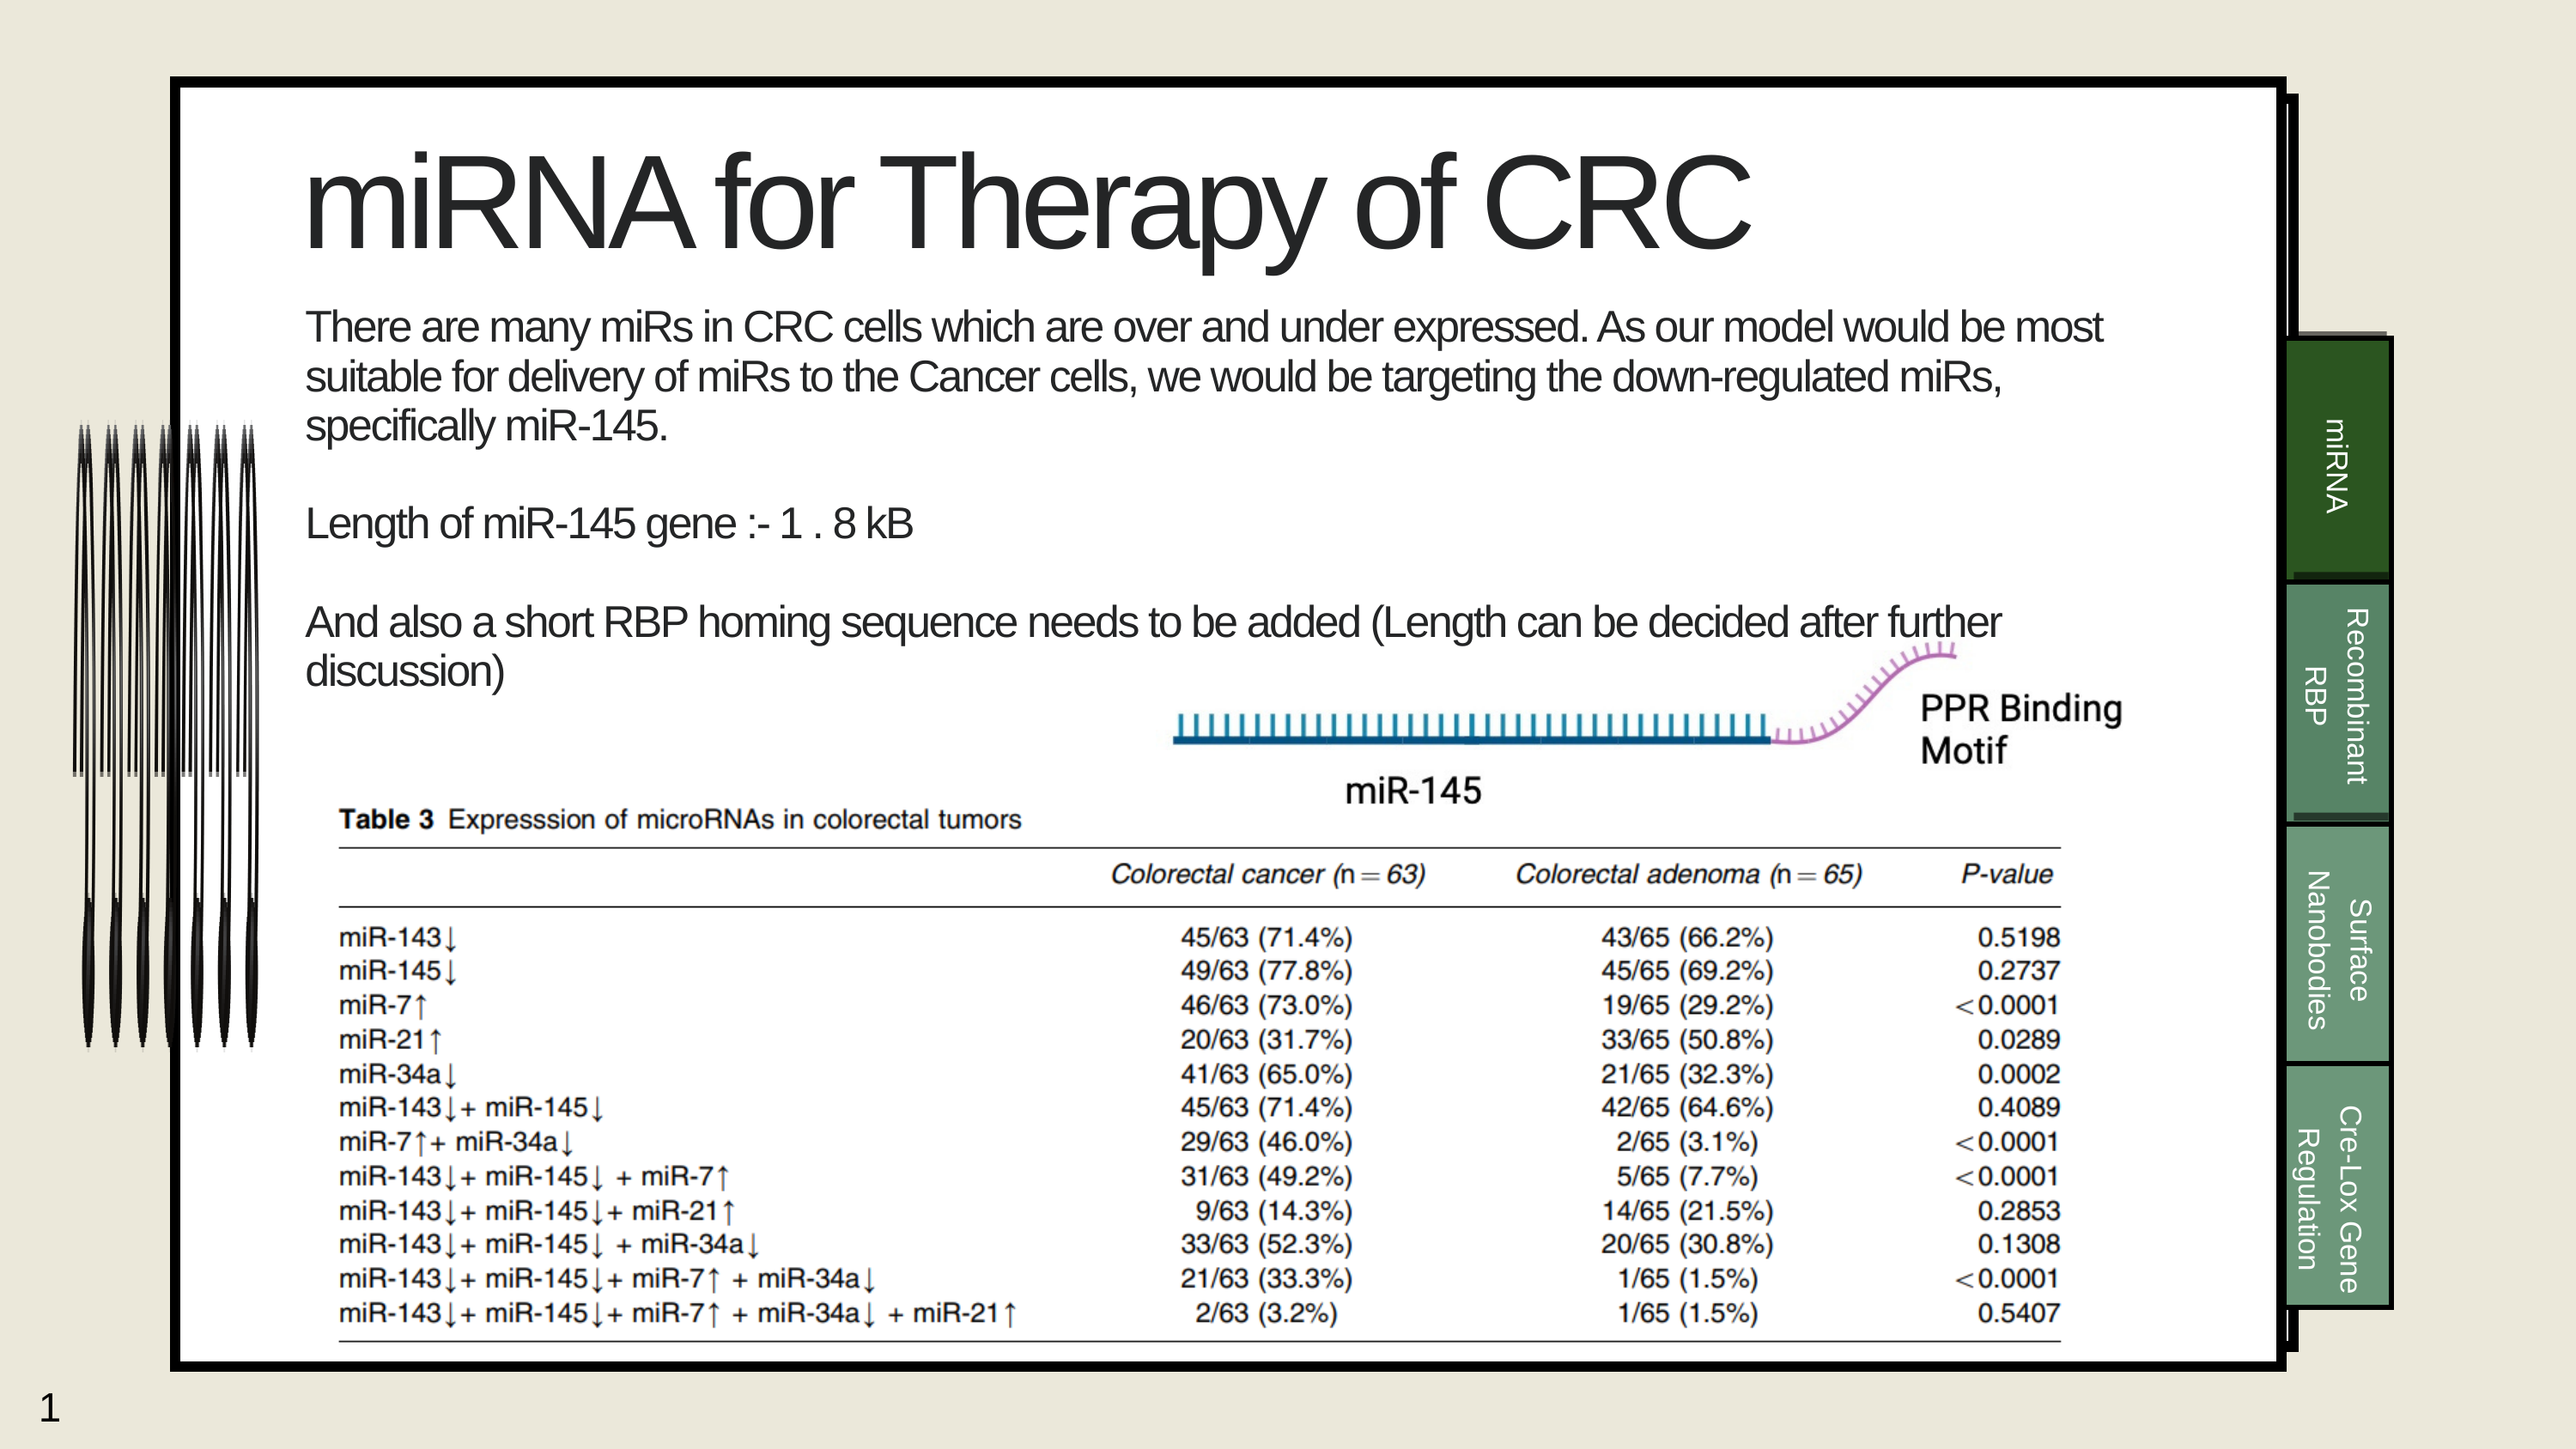

miRNA for Therapy of CRC
There are many miRs in CRC cells which are over and under expressed. As our model would be most suitable for delivery of miRs to the Cancer cells, we would be targeting the down-regulated miRs, specifically miR-145.

Length of miR-145 gene :- 1 . 8 kB

And also a short RBP homing sequence needs to be added (Length can be decided after further discussion)

miRNA

Recombinant RBP

Surface Nanobodies

Cre-Lox Gene Regulation
11